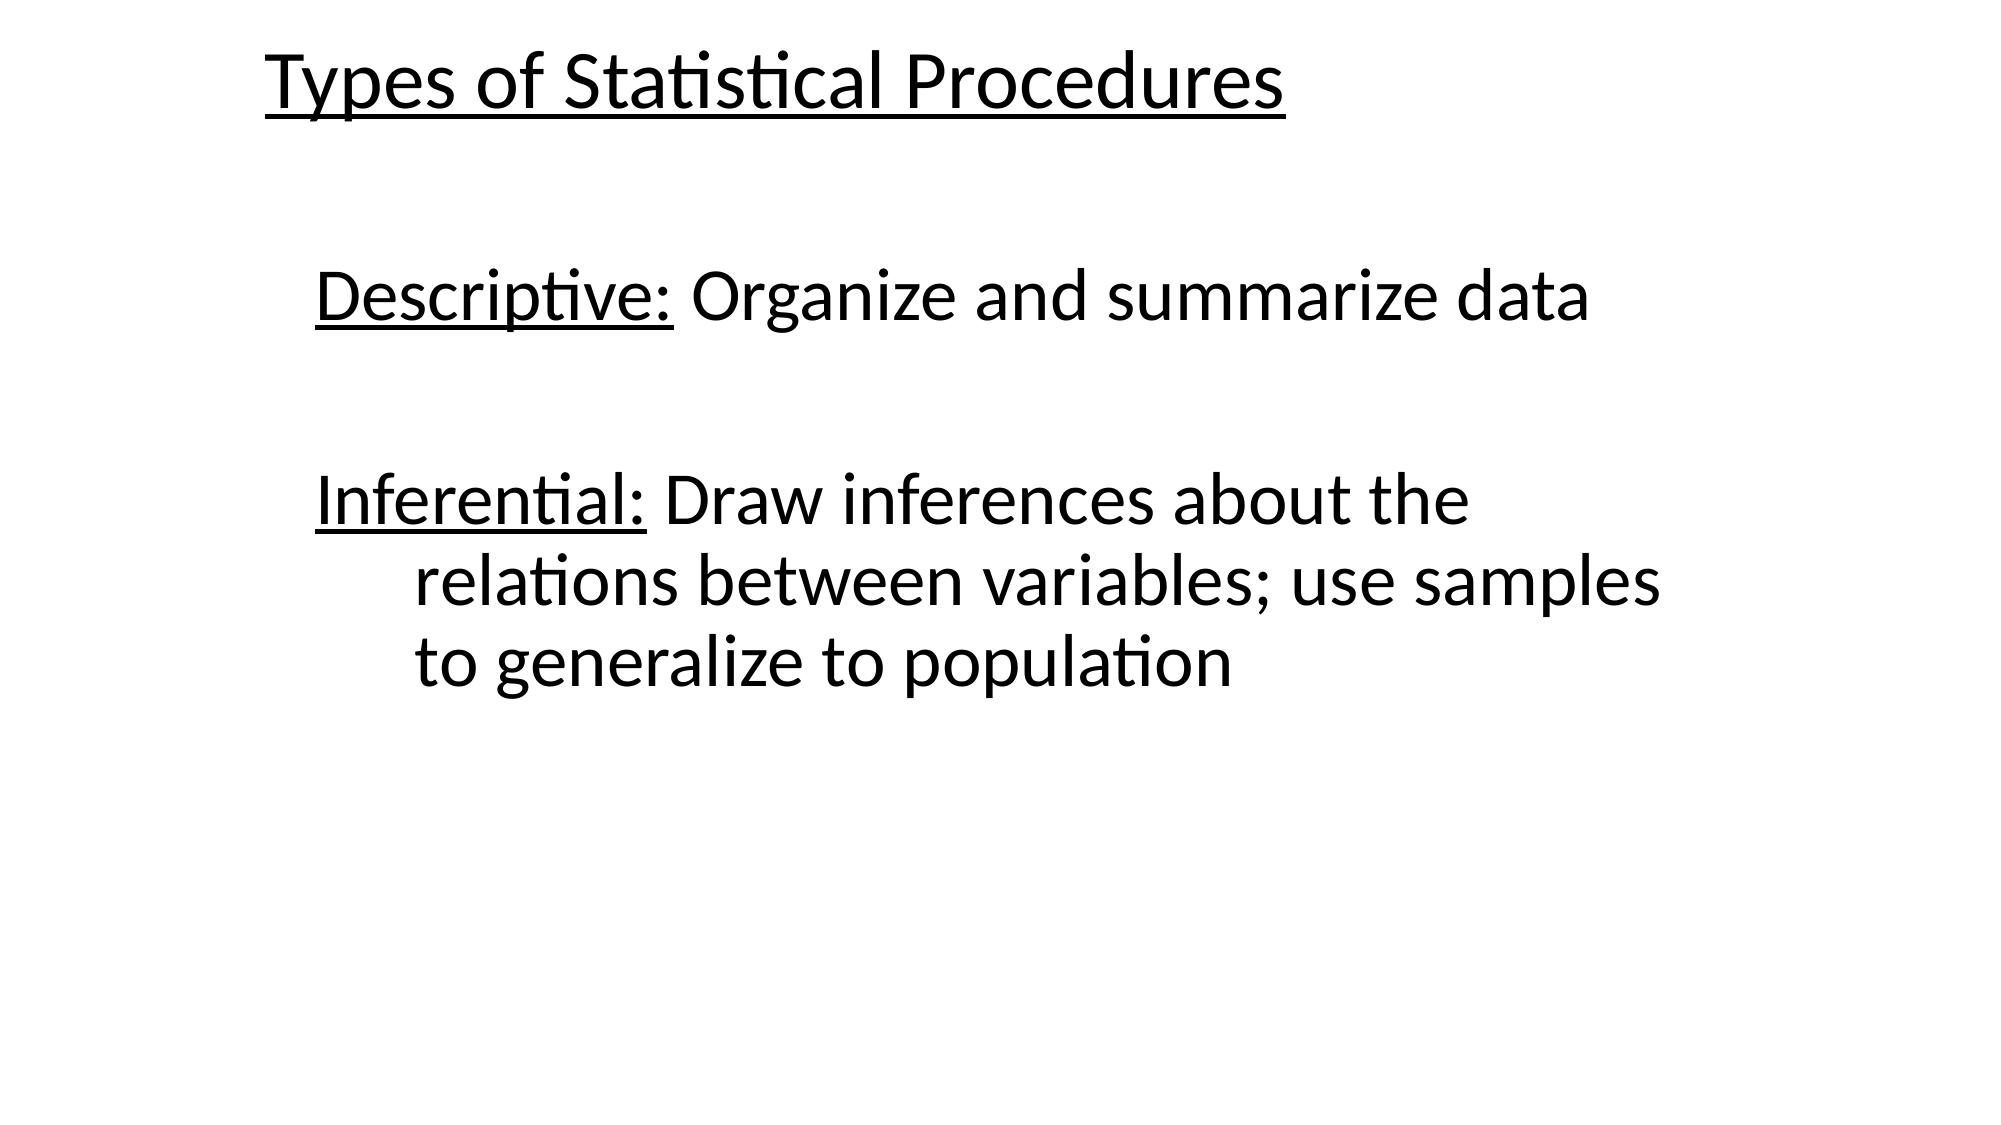

# Types of Statistical Procedures

Descriptive: Organize and summarize data

Inferential: Draw inferences about the relations between variables; use samples to generalize to population